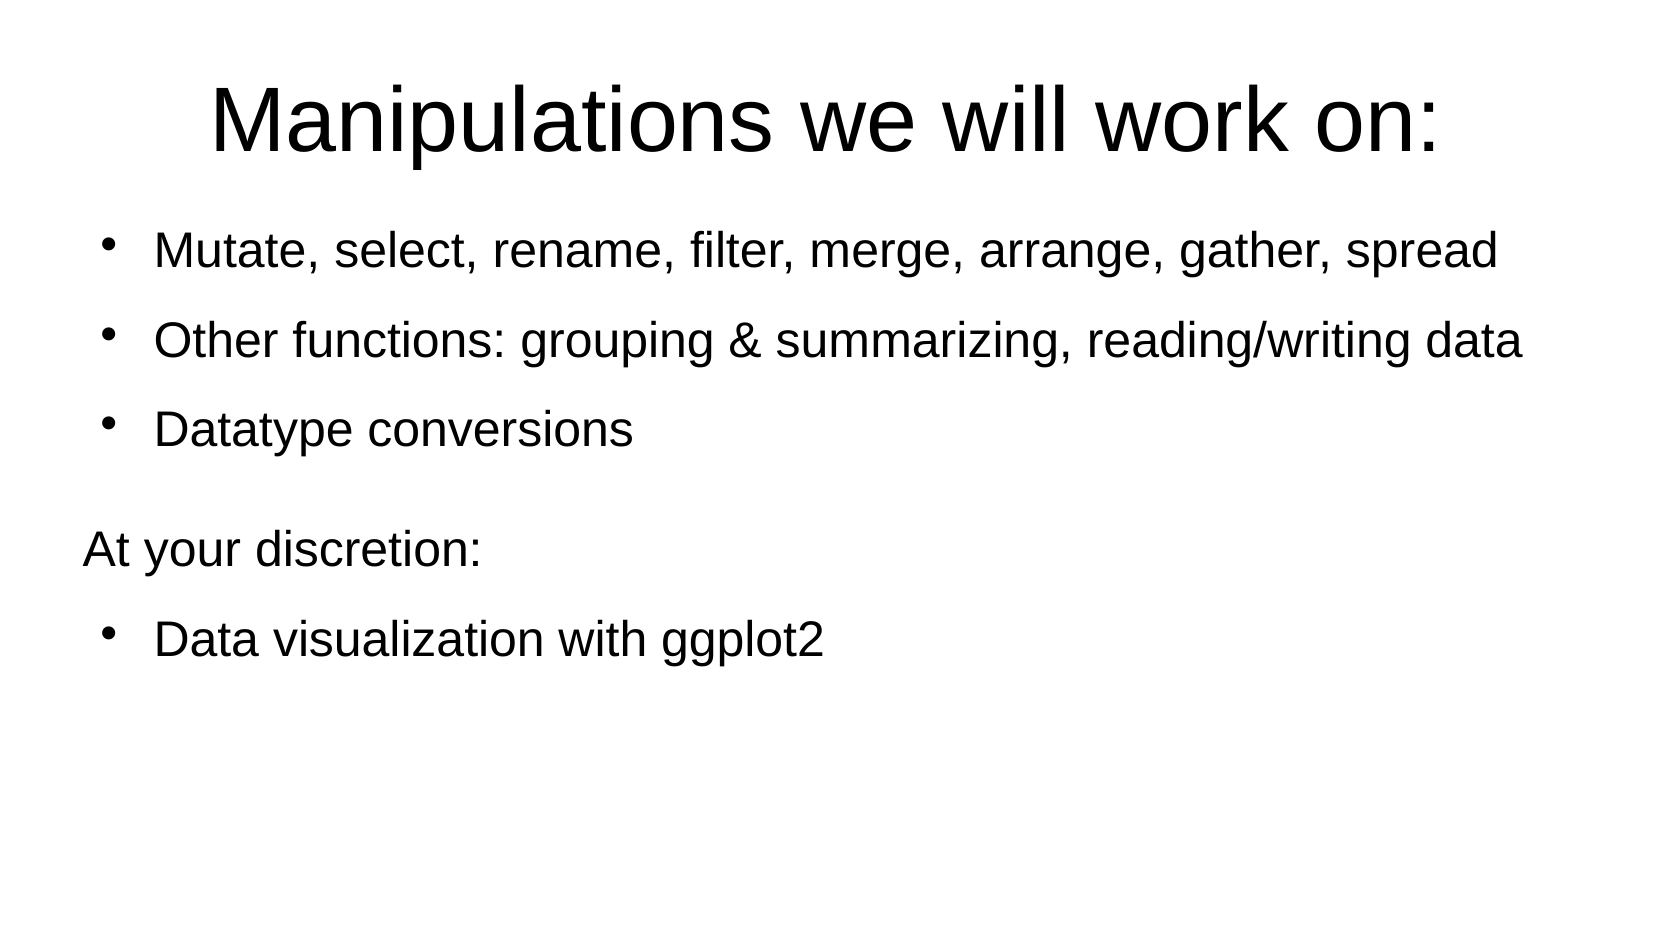

Manipulations we will work on:
Mutate, select, rename, filter, merge, arrange, gather, spread
Other functions: grouping & summarizing, reading/writing data
Datatype conversions

At your discretion:
Data visualization with ggplot2